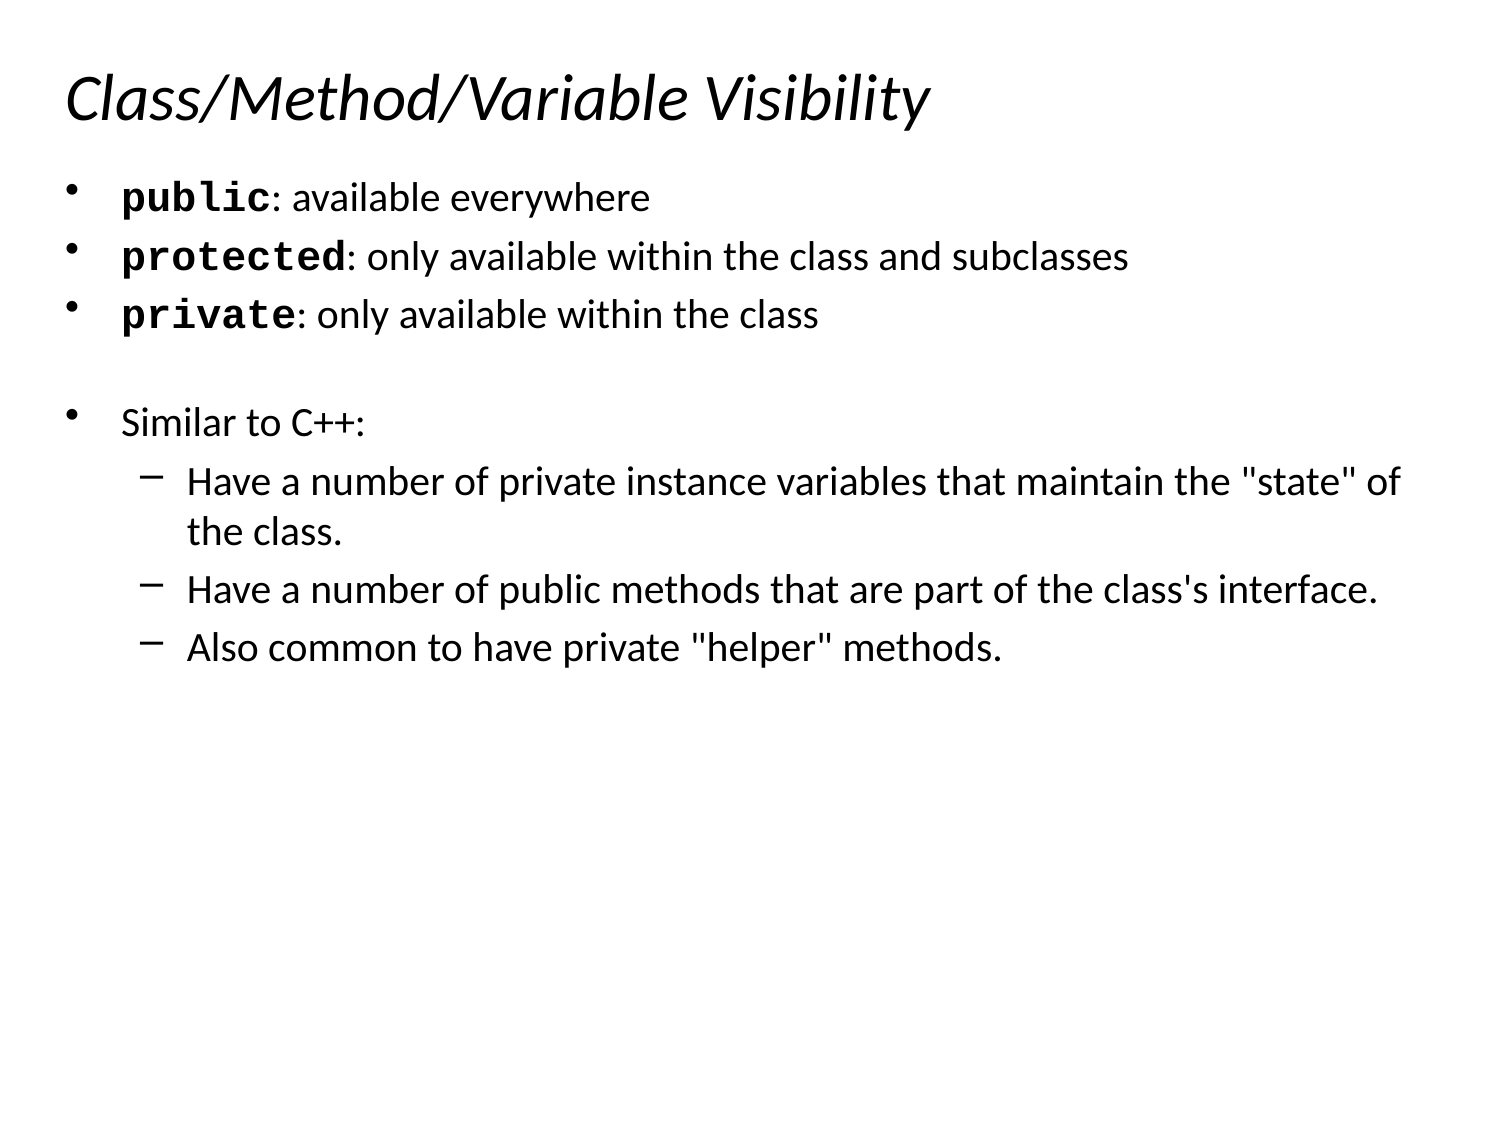

# Class/Method/Variable Visibility
public: available everywhere
protected: only available within the class and subclasses
private: only available within the class
Similar to C++:
Have a number of private instance variables that maintain the "state" of the class.
Have a number of public methods that are part of the class's interface.
Also common to have private "helper" methods.